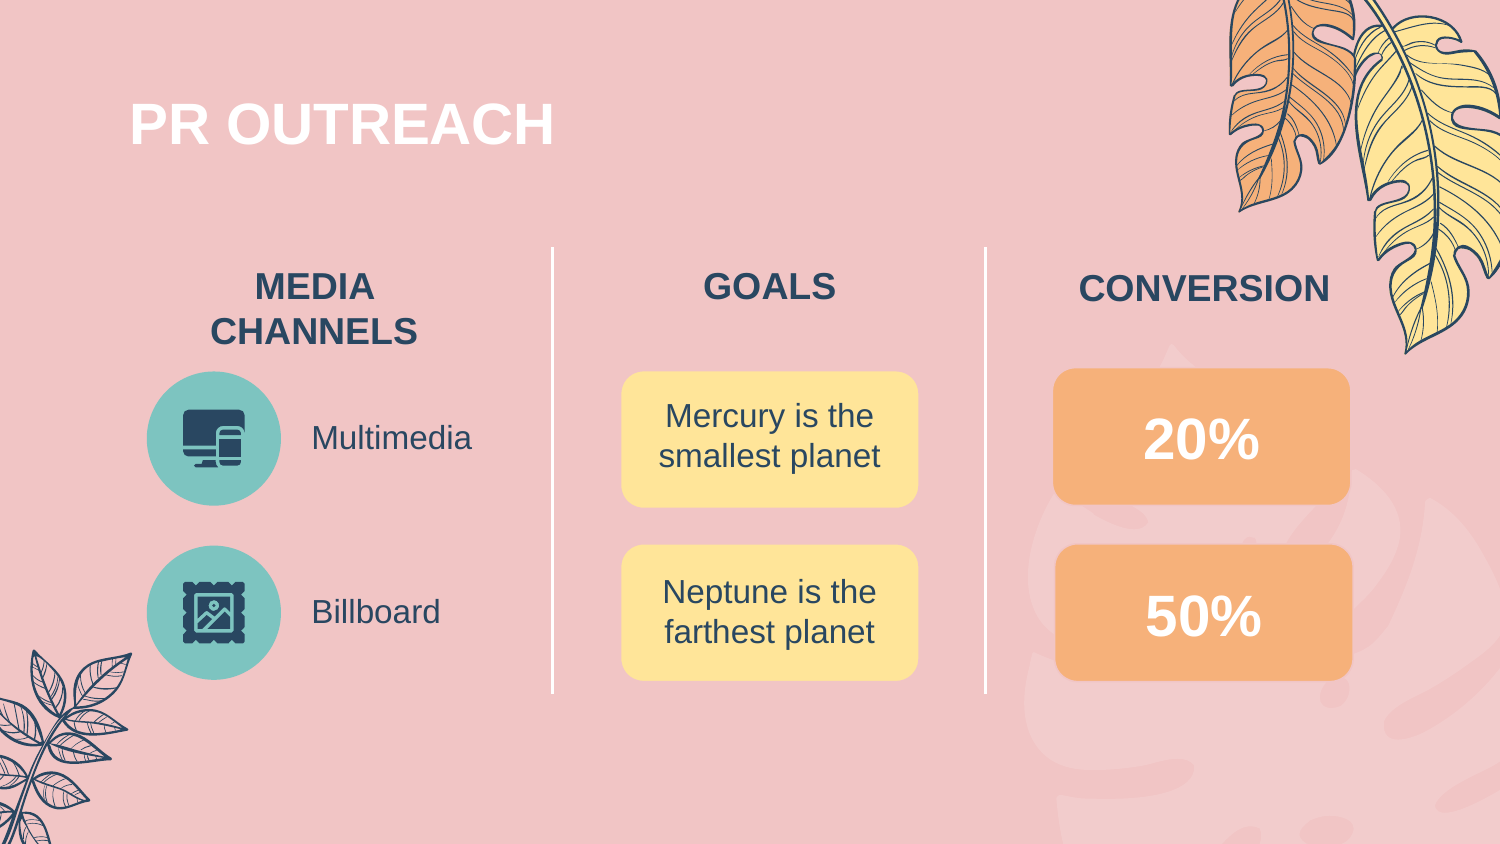

# PR OUTREACH
MEDIA CHANNELS
GOALS
CONVERSION

Mercury is the smallest planet
20%
Multimedia

Neptune is the farthest planet

50%
Billboard